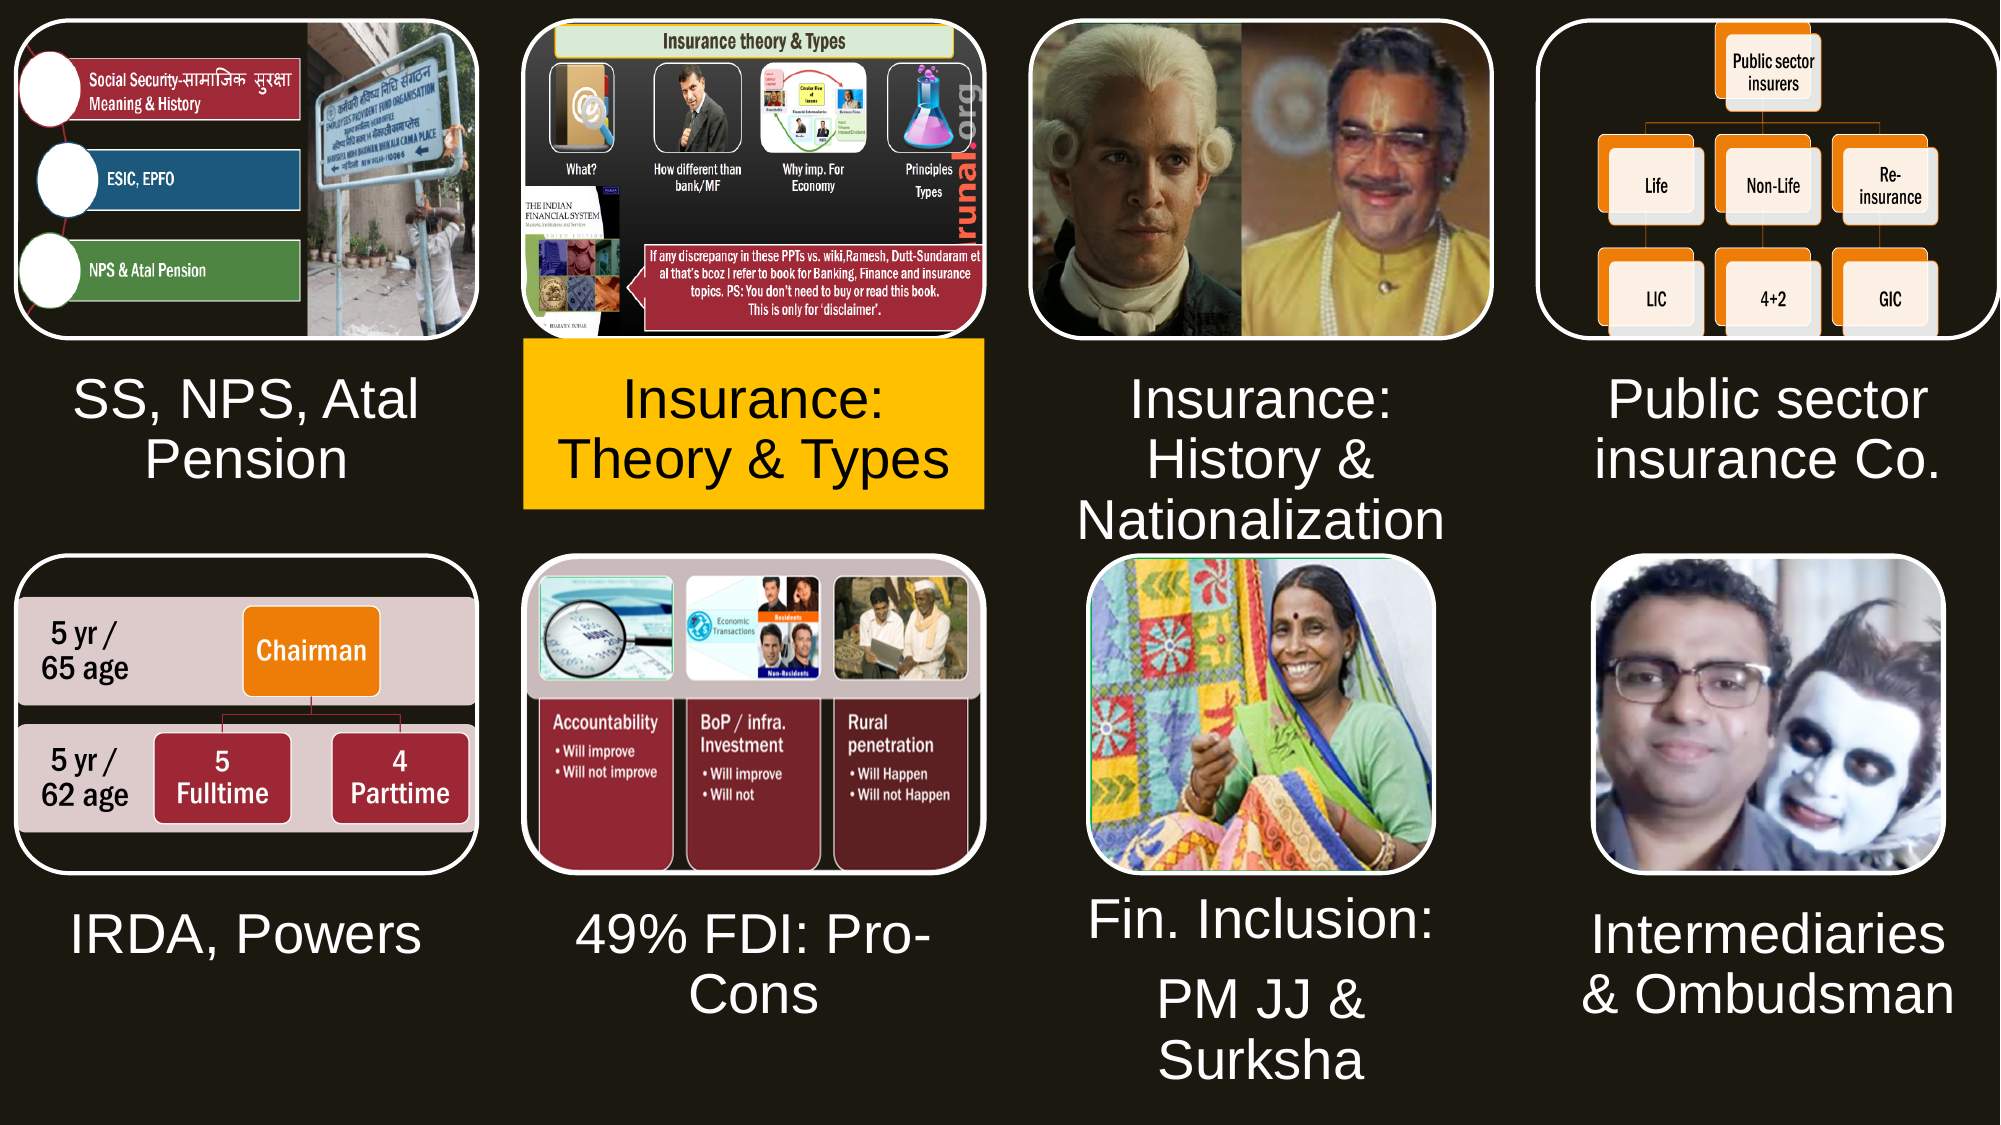

SS, NPS, Atal Pension
Insurance: Theory & Types
Insurance: History & Nationalization
Public sector insurance Co.
IRDA, Powers
49% FDI: Pro-Cons
Fin. Inclusion:
PM JJ & Surksha
Intermediaries & Ombudsman